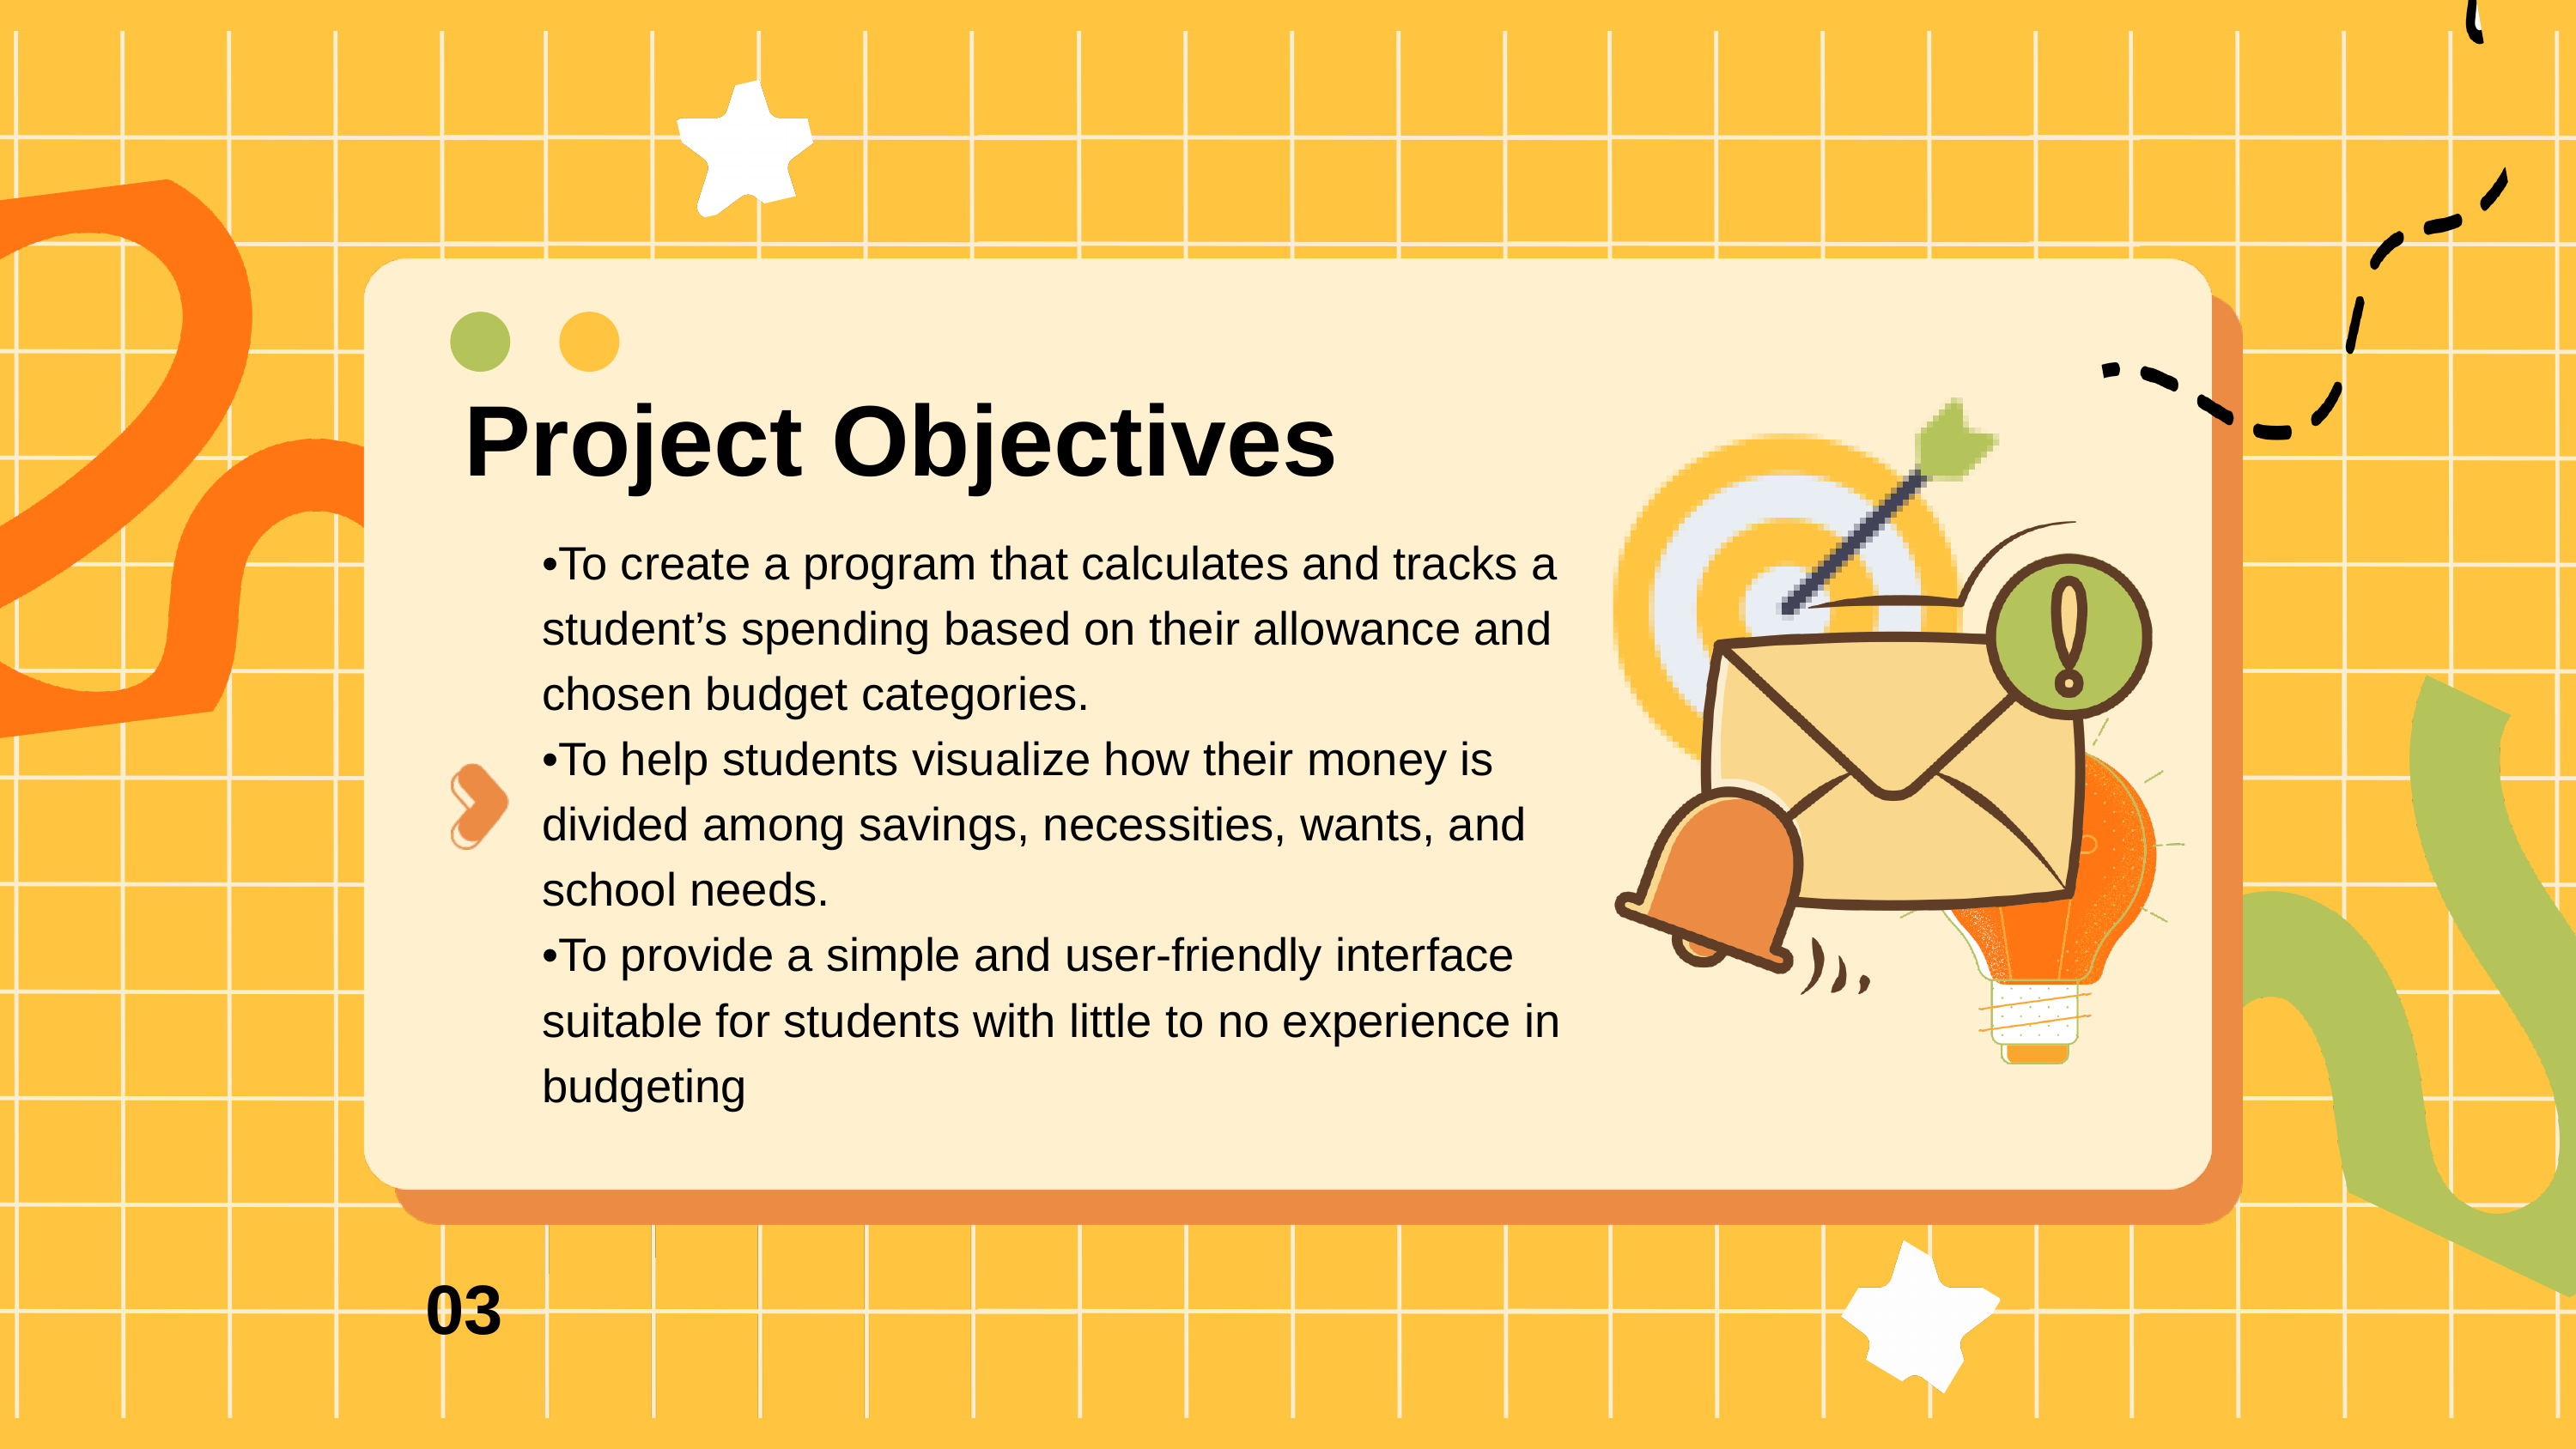

Project Objectives

•To create a program that calculates and tracks a student’s spending based on their allowance and chosen budget categories.
•To help students visualize how their money is divided among savings, necessities, wants, and school needs.
•To provide a simple and user-friendly interface suitable for students with little to no experience in budgeting

03